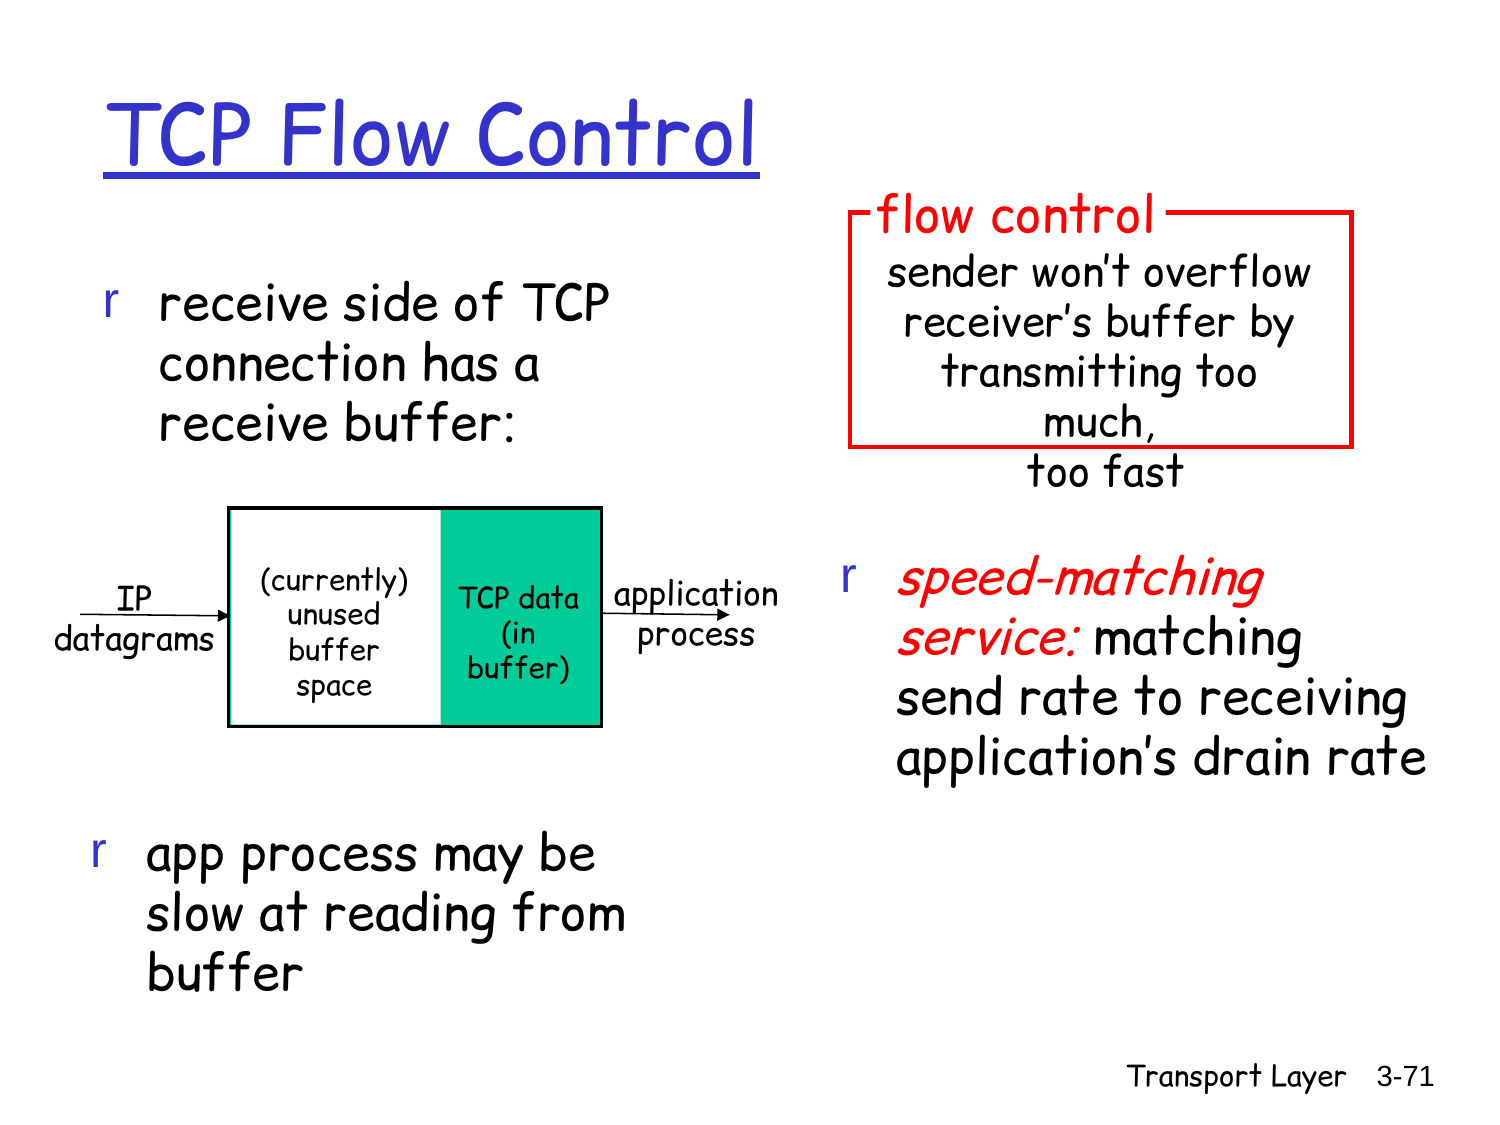

# TCP Flow Control
flow control

sender won’t overflow
receiver’s buffer by
transmitting too much,
 too fast
receive side of TCP connection has a receive buffer:

(currently)
unused buffer
space
application
process
IP
datagrams
TCP data
(in buffer)
speed-matching service: matching  send rate to receiving application’s drain rate
app process may be slow at reading from buffer
Transport Layer
3-71